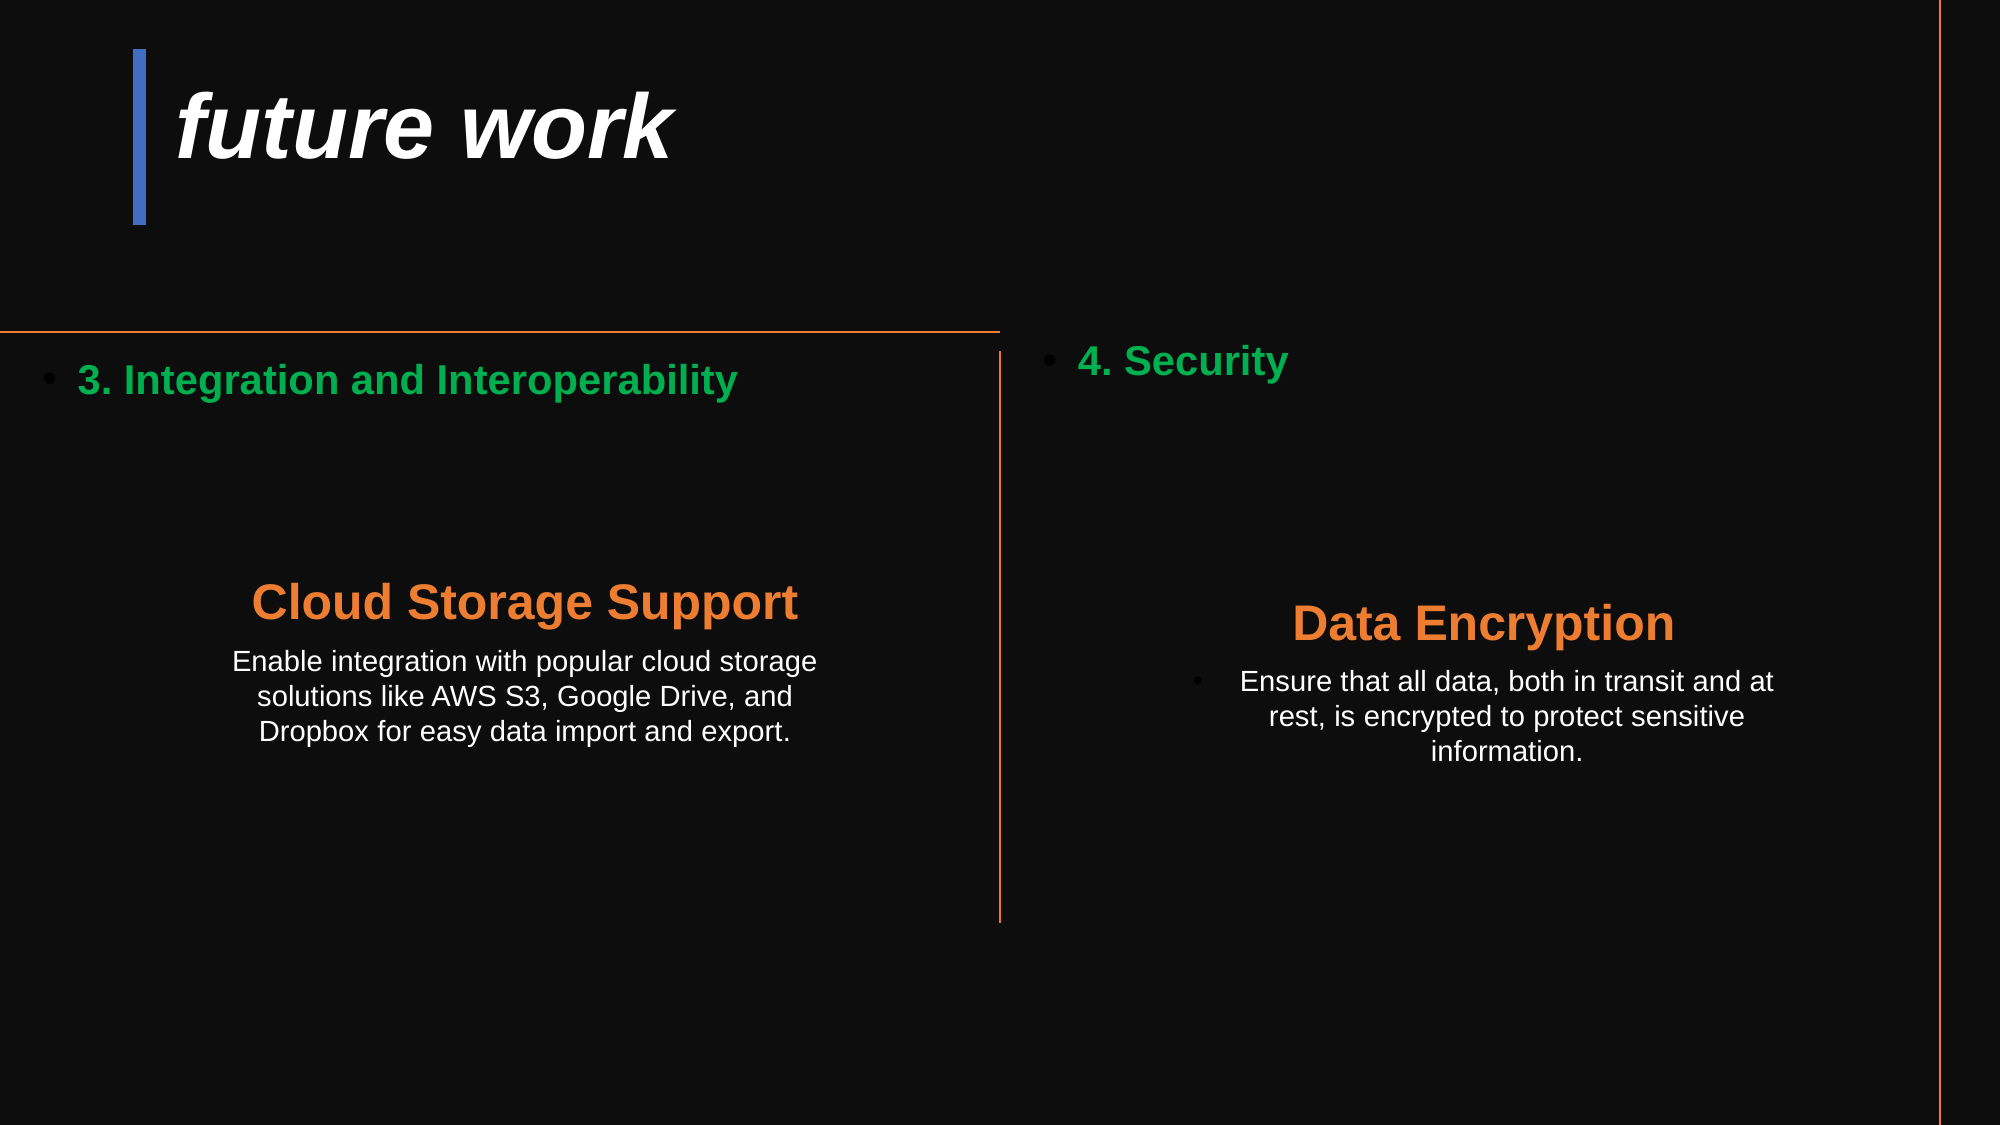

10. Training and Support
In-App Tutorials: Develop comprehensive in-app tutorials and guides to help users understand how to use the application effectively.
Community and Support Forum: Establish a community forum and support channels to provide users with a platform for discussion, troubleshooting, and sharing best practices.
future work
4. Security
3. Integration and Interoperability
3. Integration and Interoperability
Cloud Storage Support: Enable integration with popular cloud storage solutions like AWS S3, Google Drive, and Dropbox for easy data import and export.
Cloud Storage Support
Enable integration with popular cloud storage solutions like AWS S3, Google Drive, and Dropbox for easy data import and export.
Data Encryption
Ensure that all data, both in transit and at rest, is encrypted to protect sensitive information.
6. Collaboration and Sharing
User Roles and Permissions: Implement a robust user management system to allow for role-based access control, ensuring that only authorized users can perform certain actions.
Real-Time Collaboration: Enable real-time collaboration features so multiple users can work on the same dataset simultaneously.
7. Enhanced Reporting and Monitoring
Audit Logs: Maintain detailed logs of all data cleaning activities for accountability and tracking purposes.
Custom Reports: Provide tools for generating custom reports that summarize the results of data cleaning operations.
6. Collaboration and Sharing
User Roles and Permissions: Implement a robust user management system to allow for role-based access control, ensuring that only authorized users can perform certain actions.
Real-Time Collaboration: Enable real-time collaboration features so multiple users can work on the same dataset simultaneously.
5. Security
Data Encryption: Ensure that all data, both in transit and at rest, is encrypted to protect sensitive information.